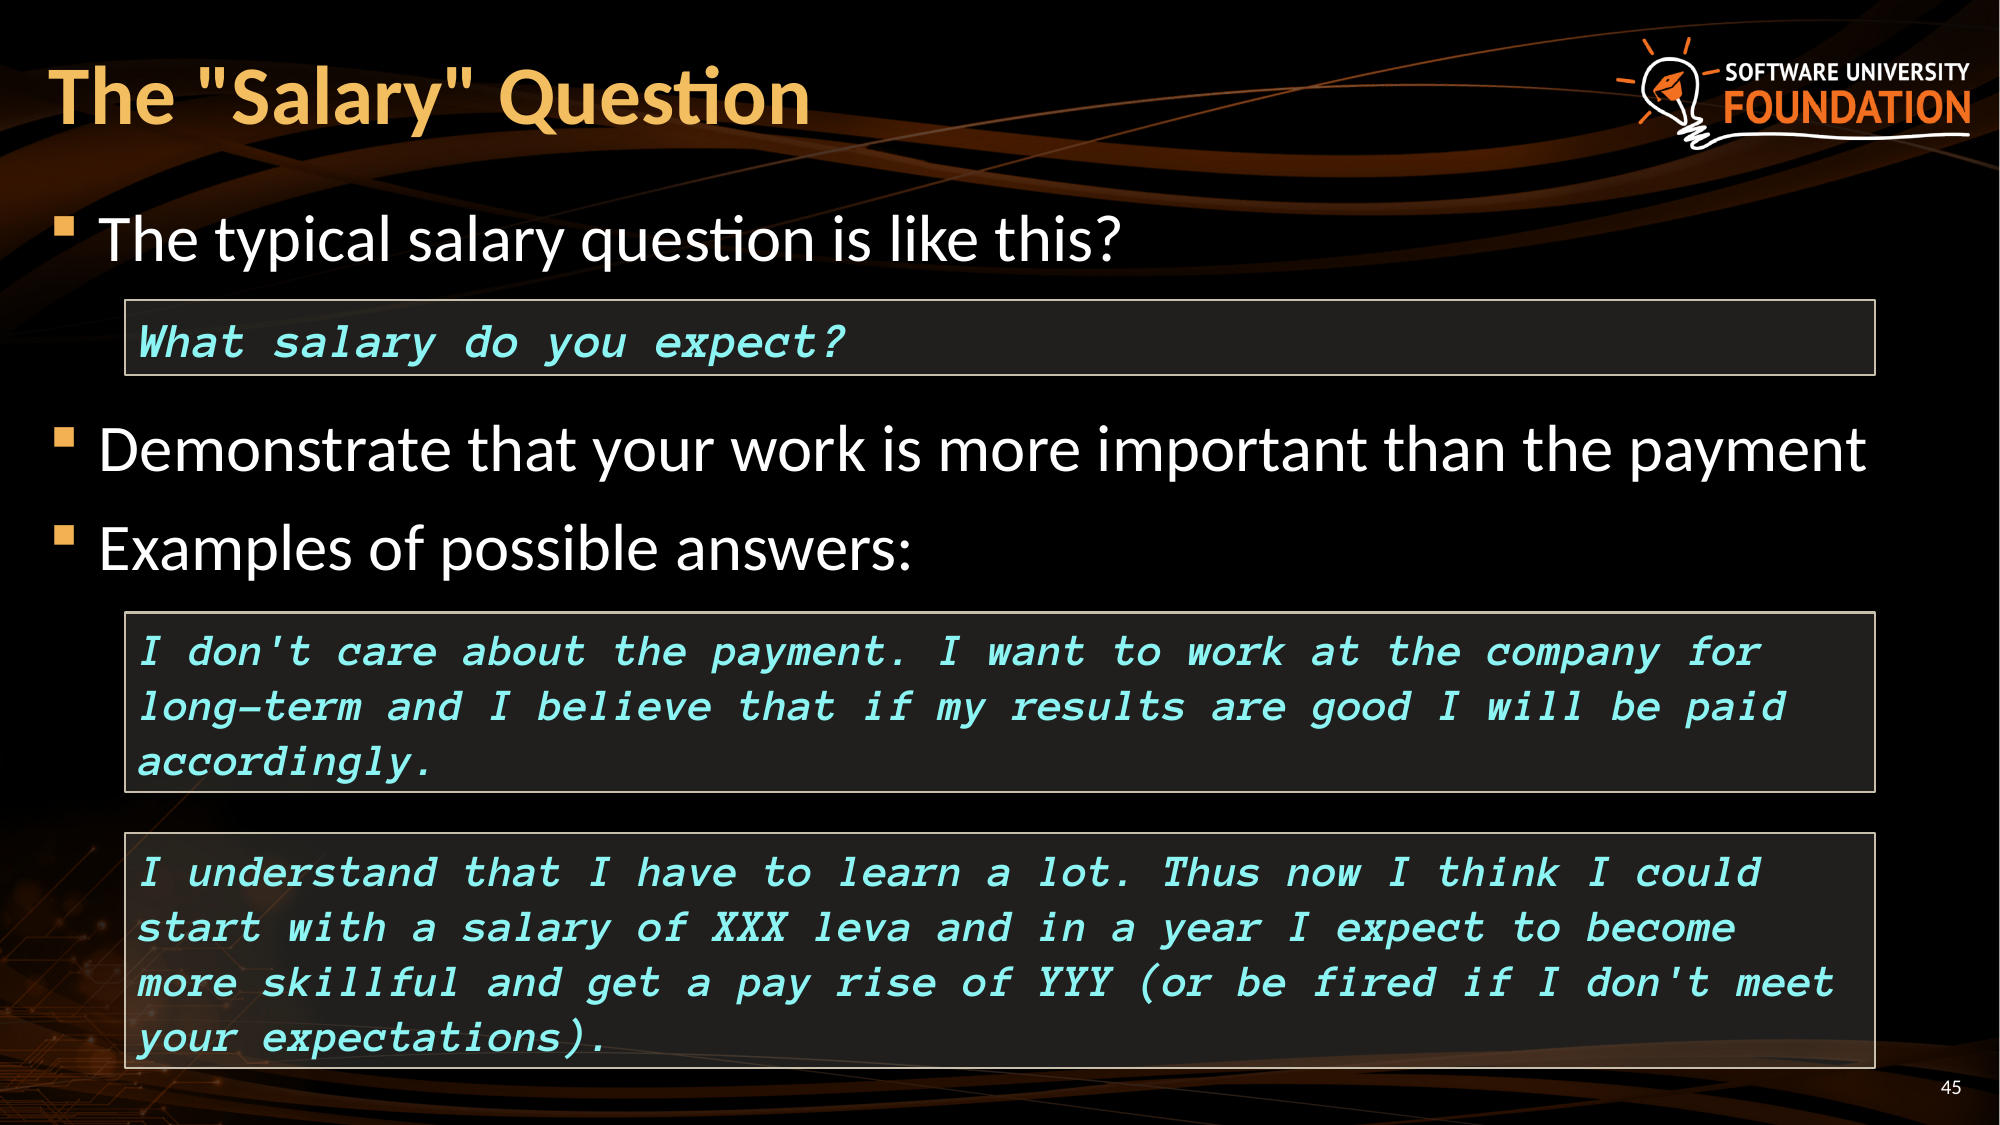

# The "Salary" Question
The typical salary question is like this?

Demonstrate that your work is more important than the payment
Examples of possible answers:
What salary do you expect?
I don't care about the payment. I want to work at the company for long-term and I believe that if my results are good I will be paid accordingly.
I understand that I have to learn a lot. Thus now I think I could start with a salary of XXX leva and in a year I expect to become more skillful and get a pay rise of YYY (or be fired if I don't meet your expectations).
45